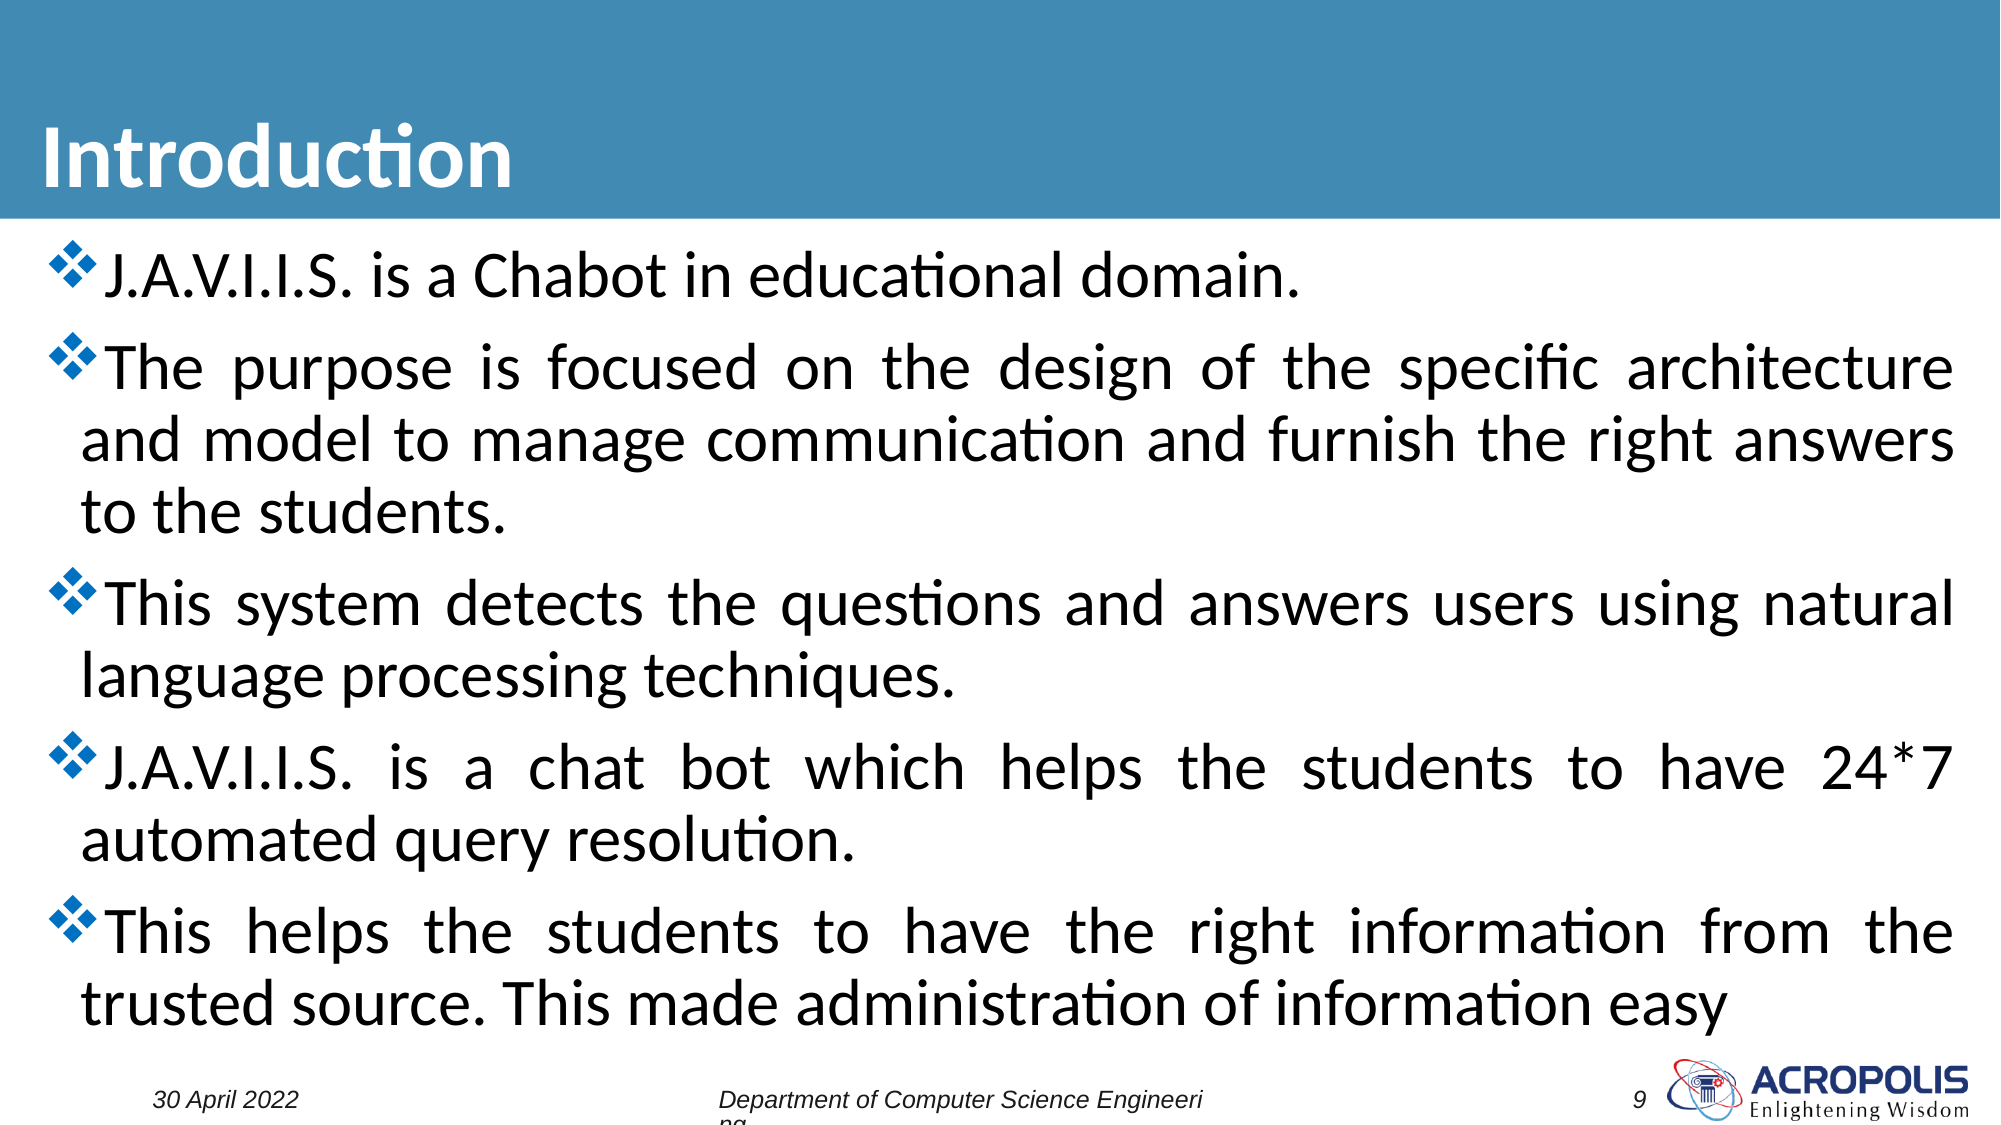

# Introduction
J.A.V.I.I.S. is a Chabot in educational domain.
The purpose is focused on the design of the specific architecture and model to manage communication and furnish the right answers to the students.
This system detects the questions and answers users using natural language processing techniques.
J.A.V.I.I.S. is a chat bot which helps the students to have 24*7 automated query resolution.
This helps the students to have the right information from the trusted source. This made administration of information easy

30 April 2022
Department of Computer Science Engineering
9